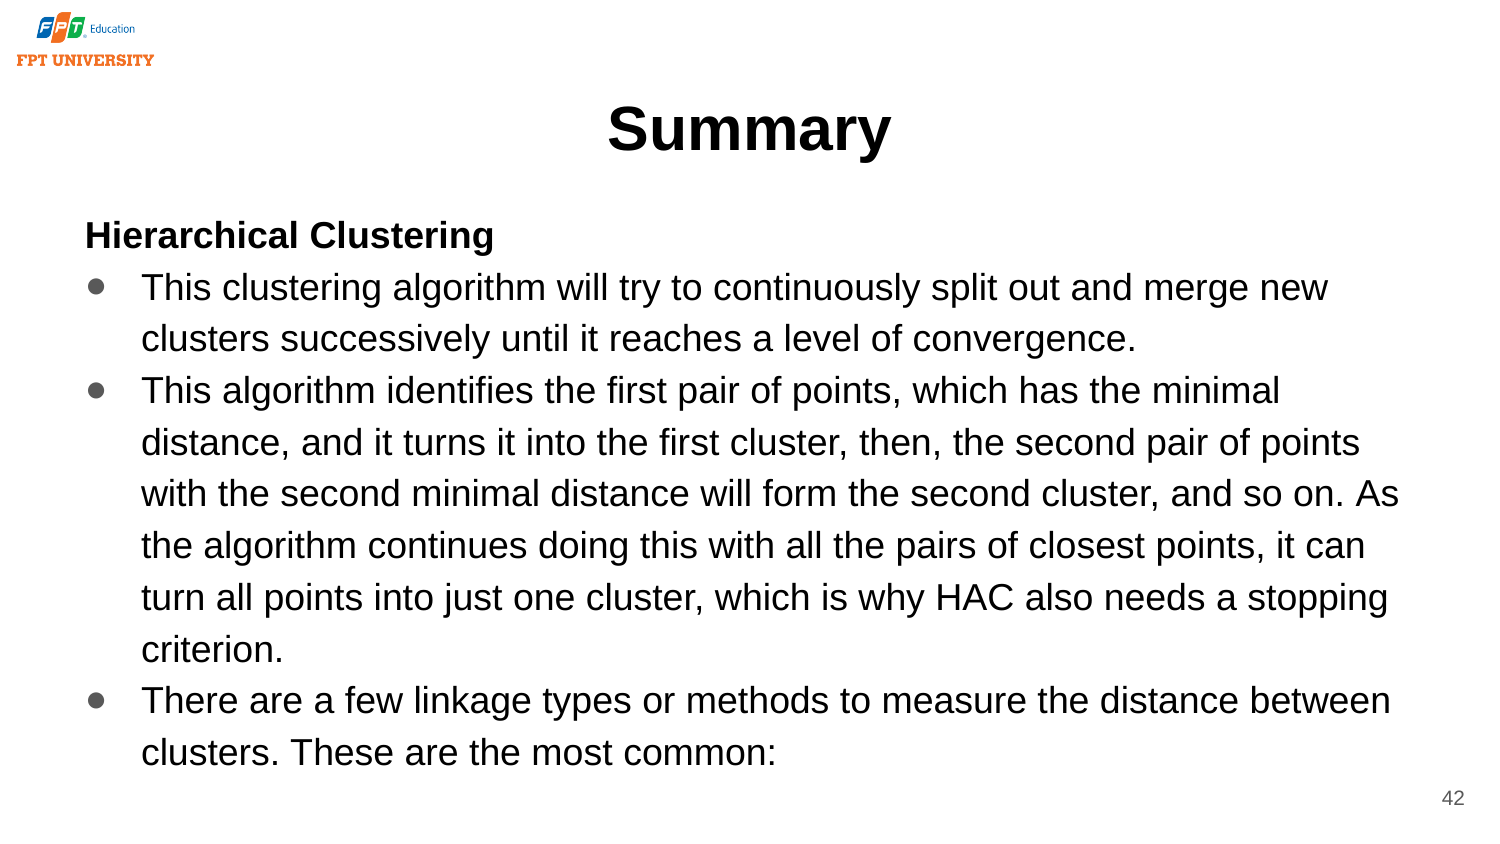

# Summary
Hierarchical Clustering
This clustering algorithm will try to continuously split out and merge new clusters successively until it reaches a level of convergence.
This algorithm identifies the first pair of points, which has the minimal distance, and it turns it into the first cluster, then, the second pair of points with the second minimal distance will form the second cluster, and so on. As the algorithm continues doing this with all the pairs of closest points, it can turn all points into just one cluster, which is why HAC also needs a stopping criterion.
There are a few linkage types or methods to measure the distance between clusters. These are the most common:

42